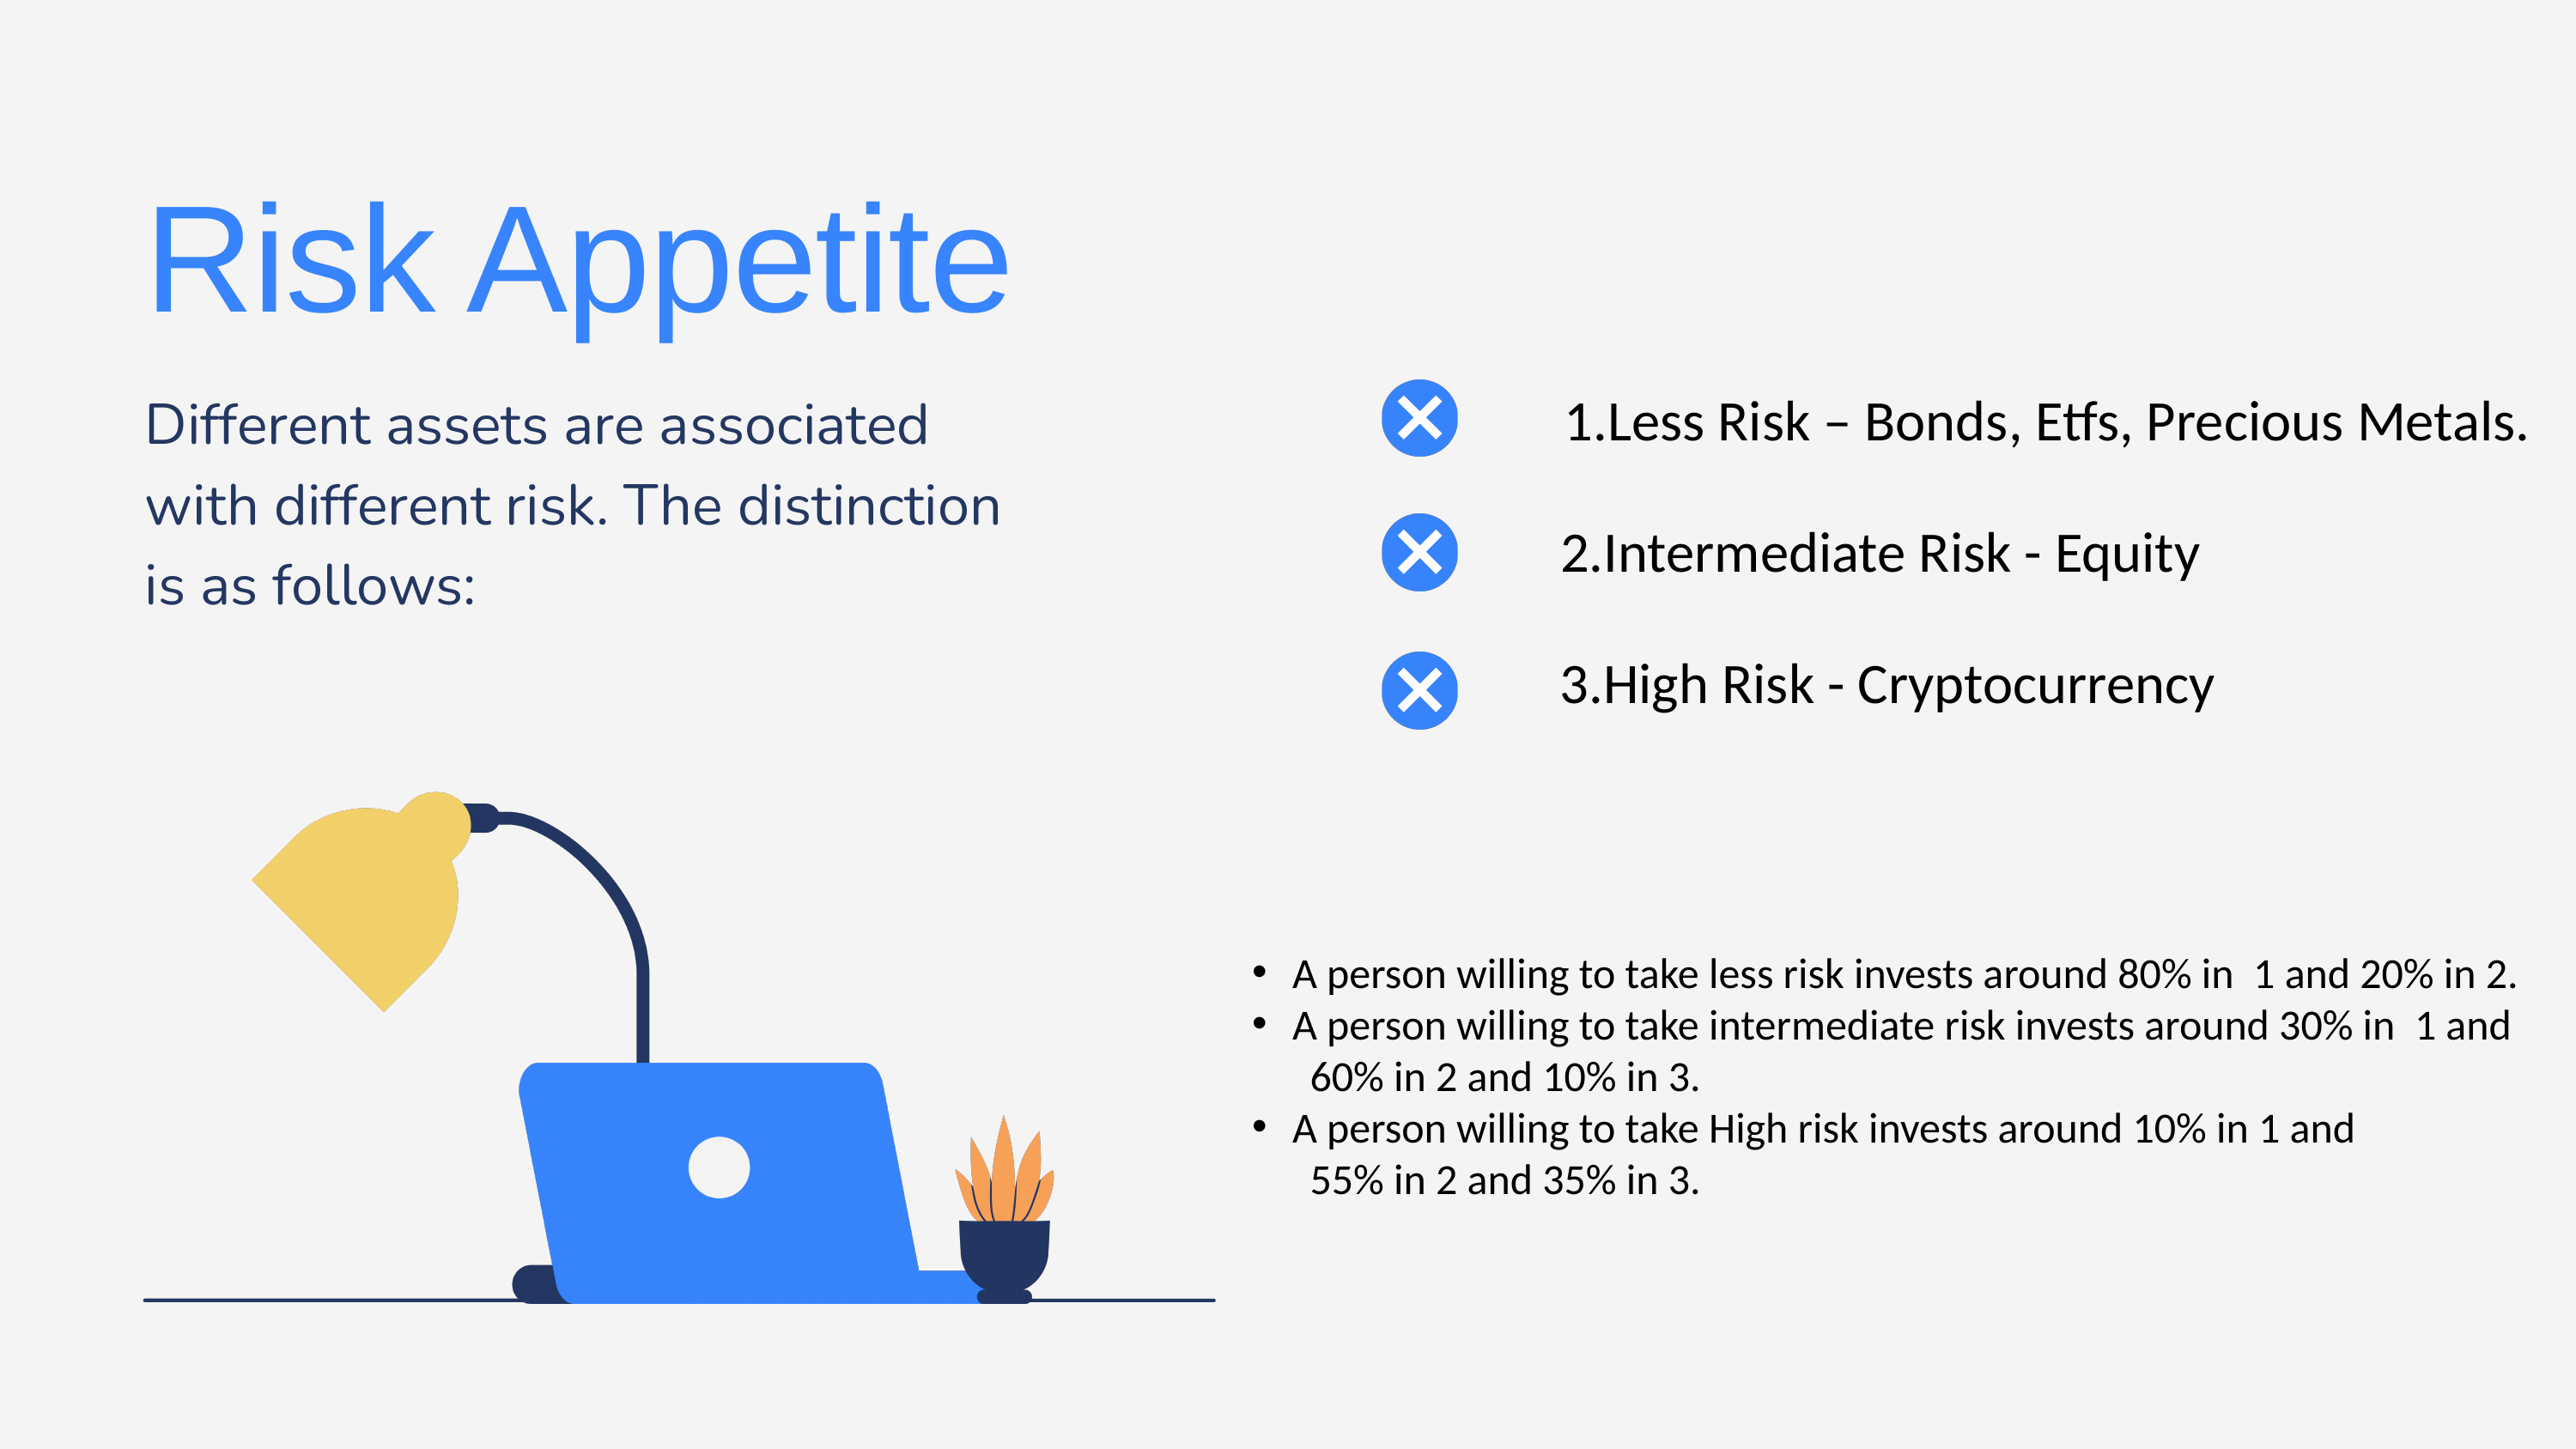

Risk Appetite
Different assets are associated with different risk. The distinction is as follows:
1.Less Risk – Bonds, Etfs, Precious Metals.

2.Intermediate Risk - Equity

3.High Risk - Cryptocurrency

A person willing to take less risk invests around 80% in  1 and 20% in 2.
A person willing to take intermediate risk invests around 30% in  1 and
      60% in 2 and 10% in 3.
A person willing to take High risk invests around 10% in 1 and
      55% in 2 and 35% in 3.